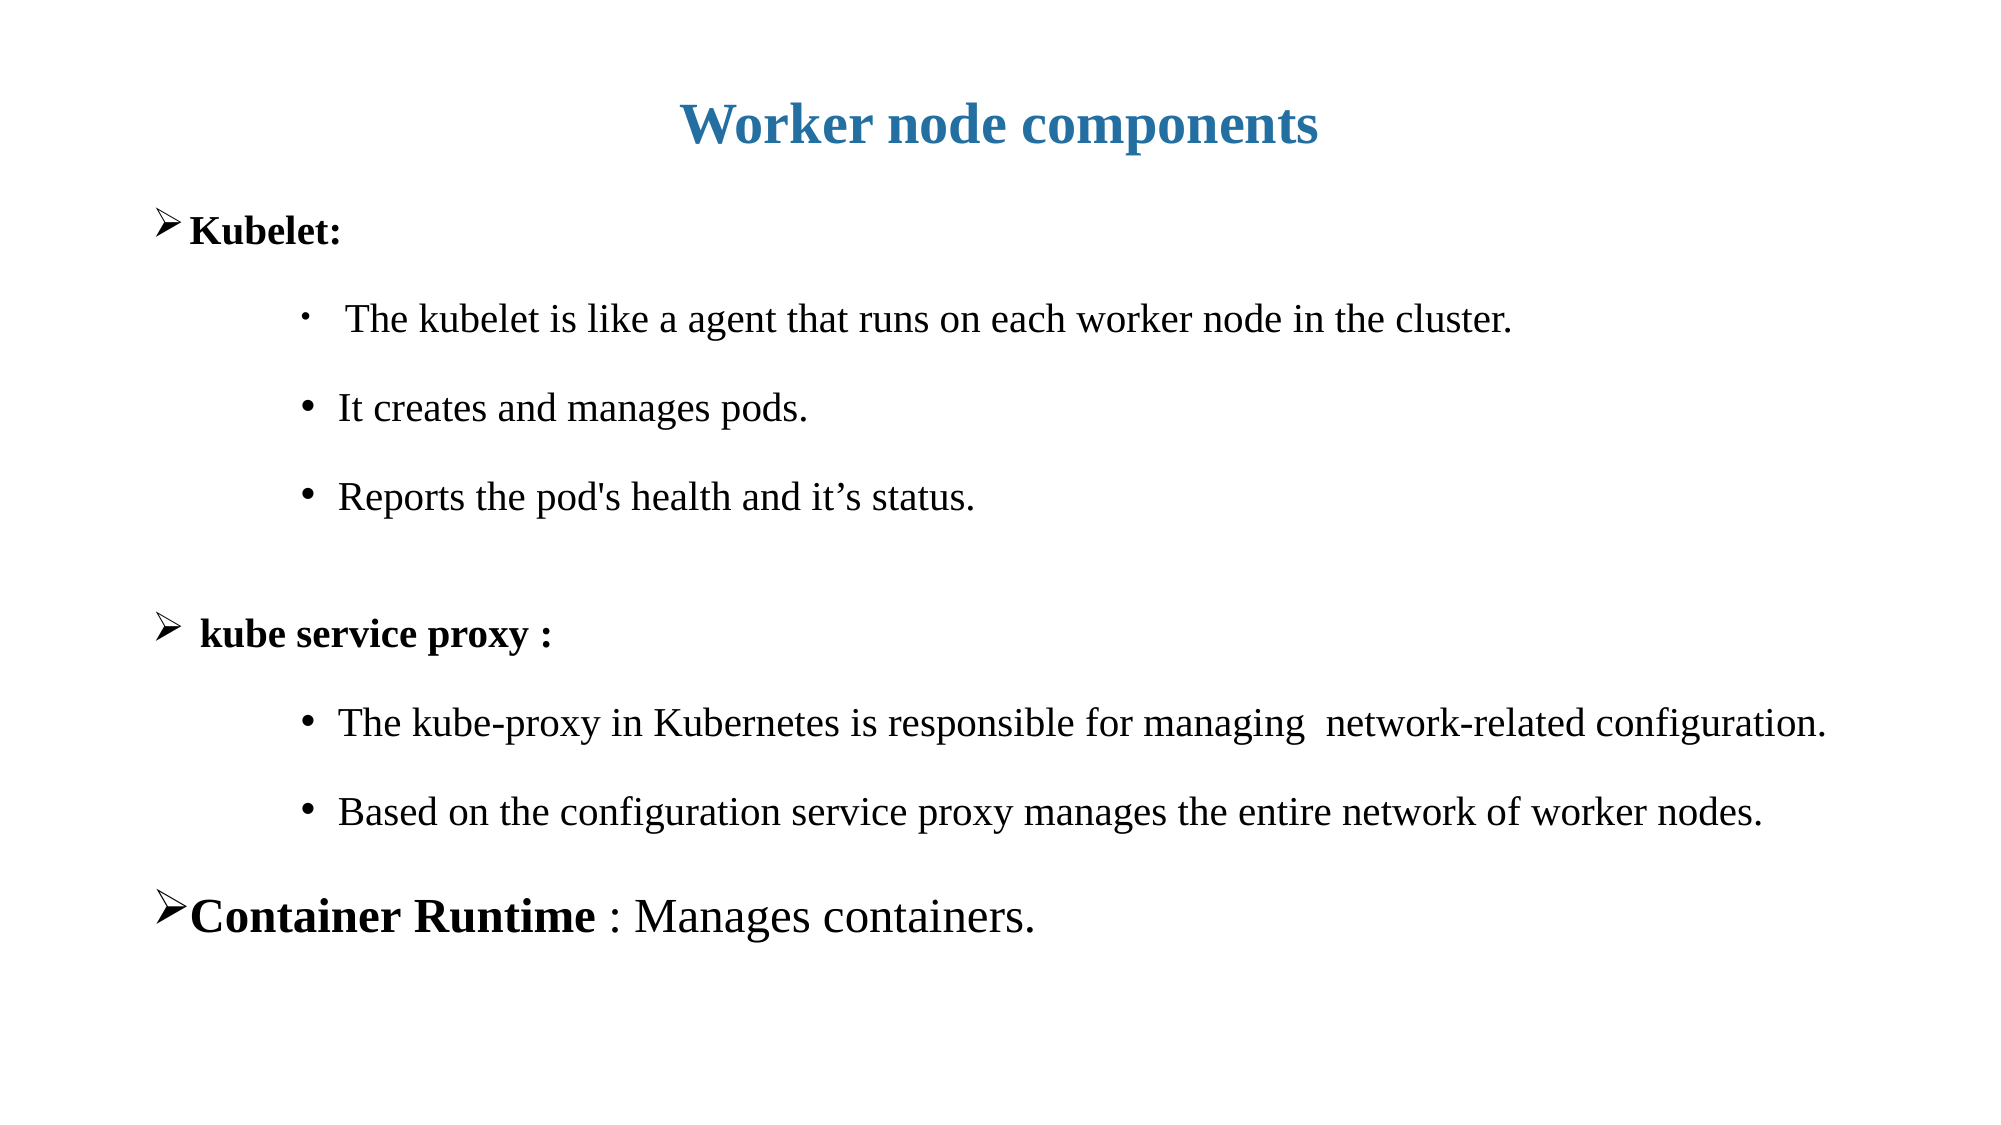

# Worker node components
Kubelet:
 The kubelet is like a agent that runs on each worker node in the cluster.
It creates and manages pods.
Reports the pod's health and it’s status.

 kube service proxy :
The kube-proxy in Kubernetes is responsible for managing  network-related configuration.
Based on the configuration service proxy manages the entire network of worker nodes.
Container Runtime : Manages containers.